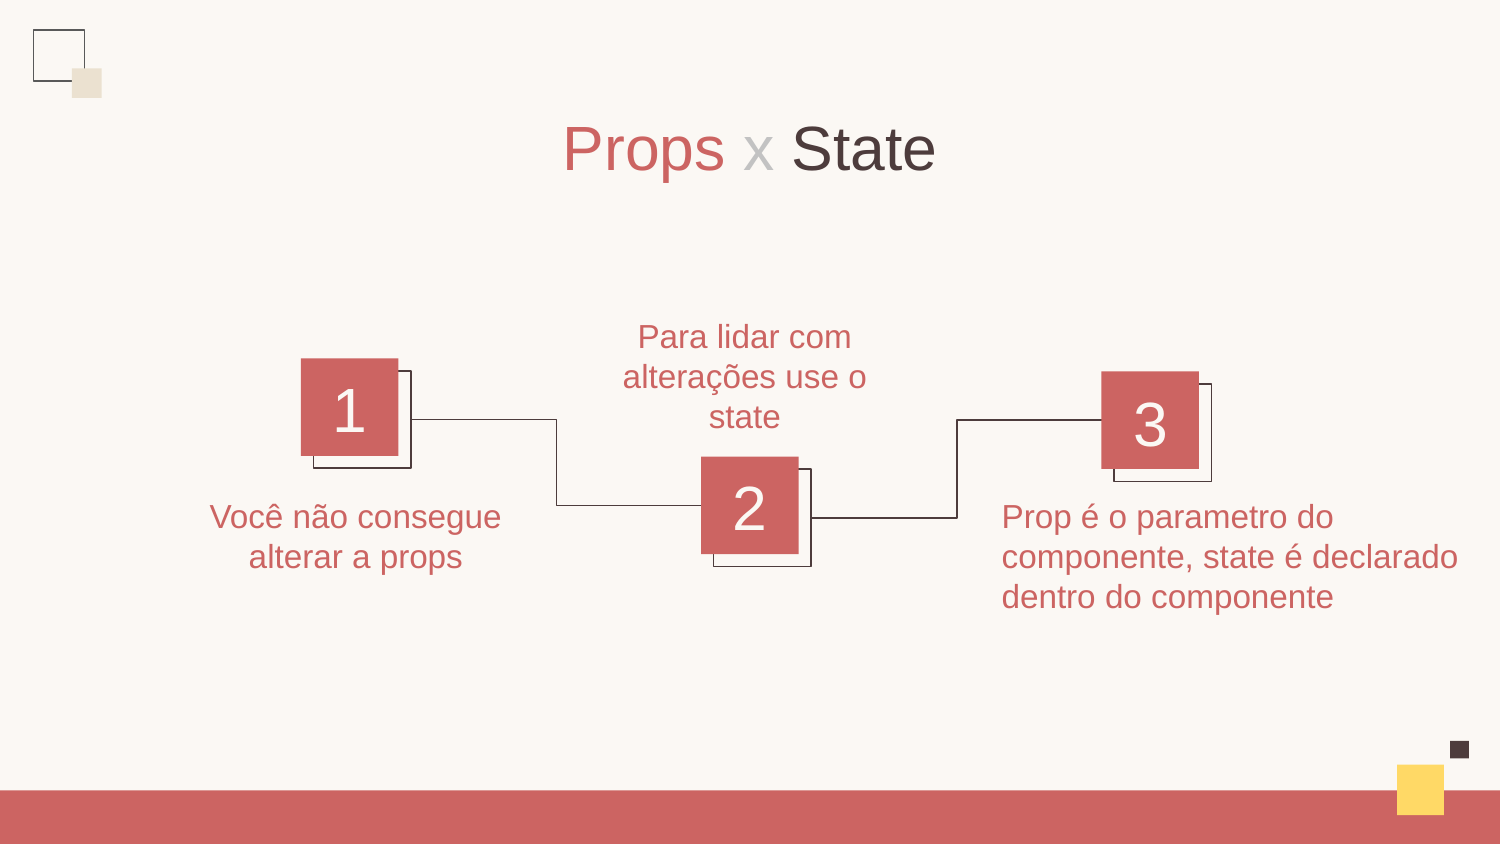

# Props x State
Para lidar com alterações use o state
1

3
2

Você não consegue alterar a props
Prop é o parametro do componente, state é declarado dentro do componente